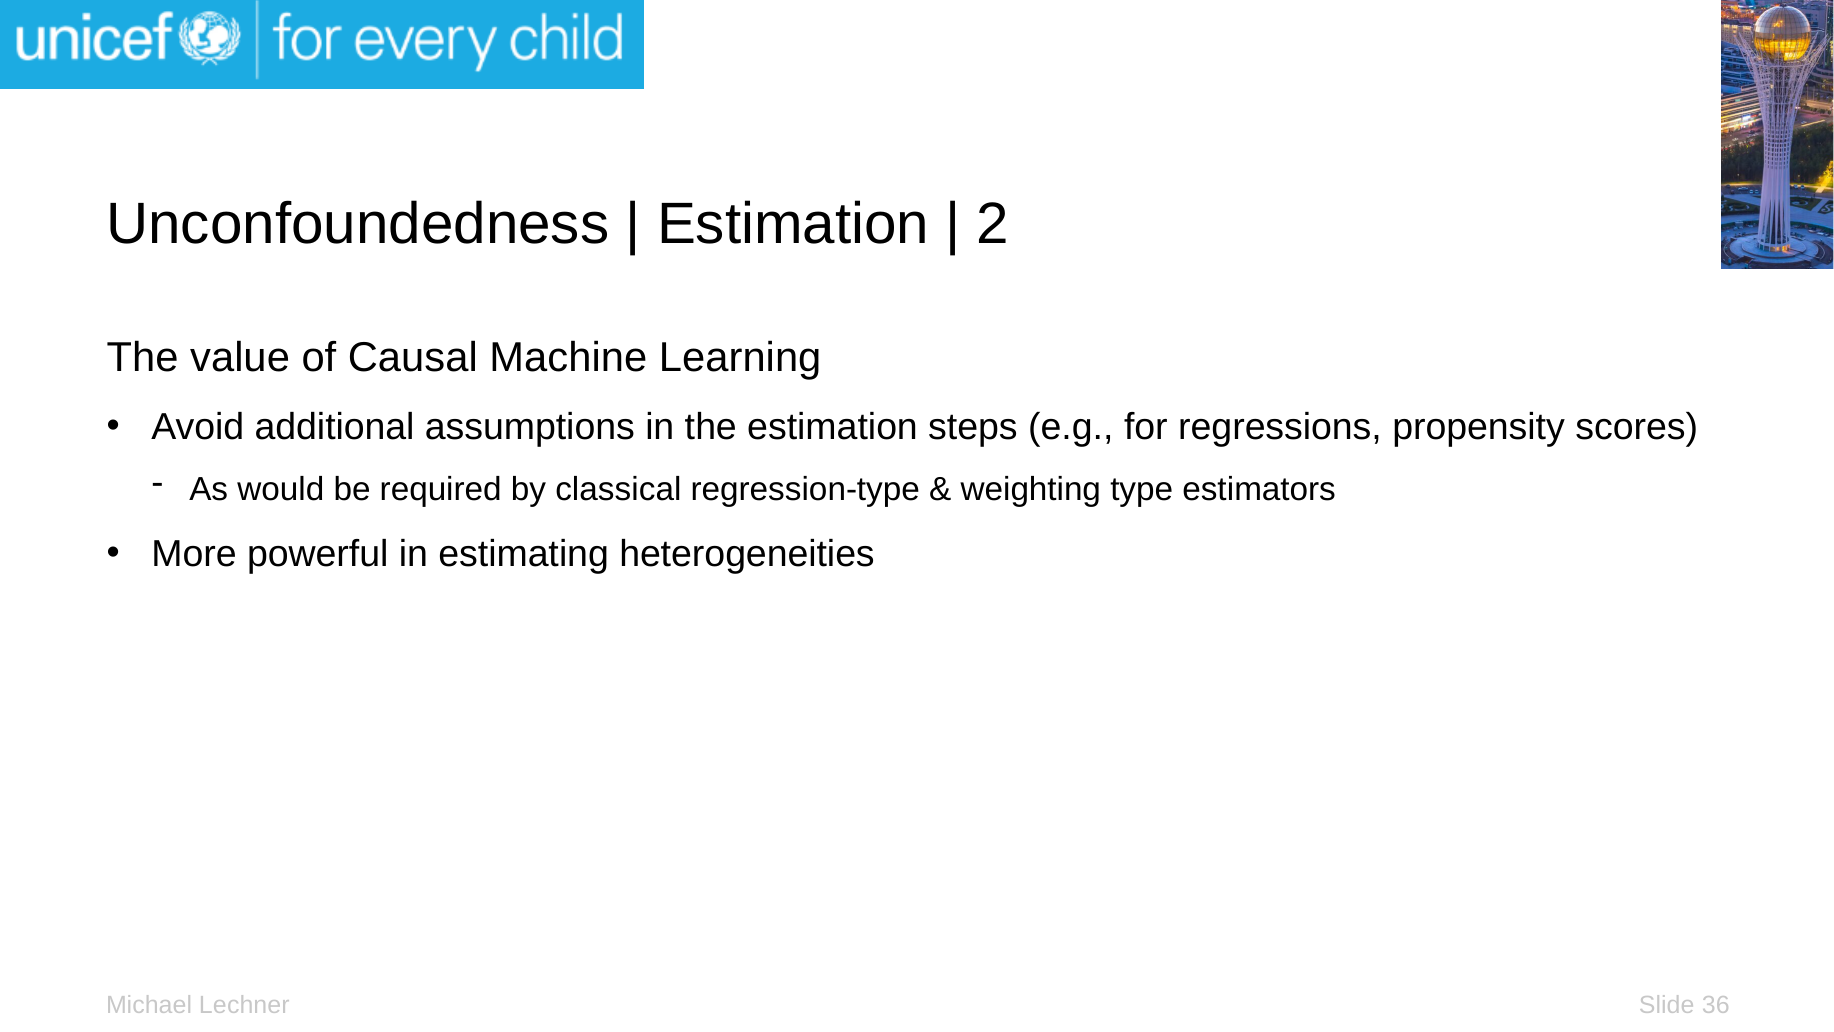

# Unconfoundedness | Estimation | 2
The value of Causal Machine Learning
Avoid additional assumptions in the estimation steps (e.g., for regressions, propensity scores)
As would be required by classical regression-type & weighting type estimators
More powerful in estimating heterogeneities

Slide 36
Michael Lechner